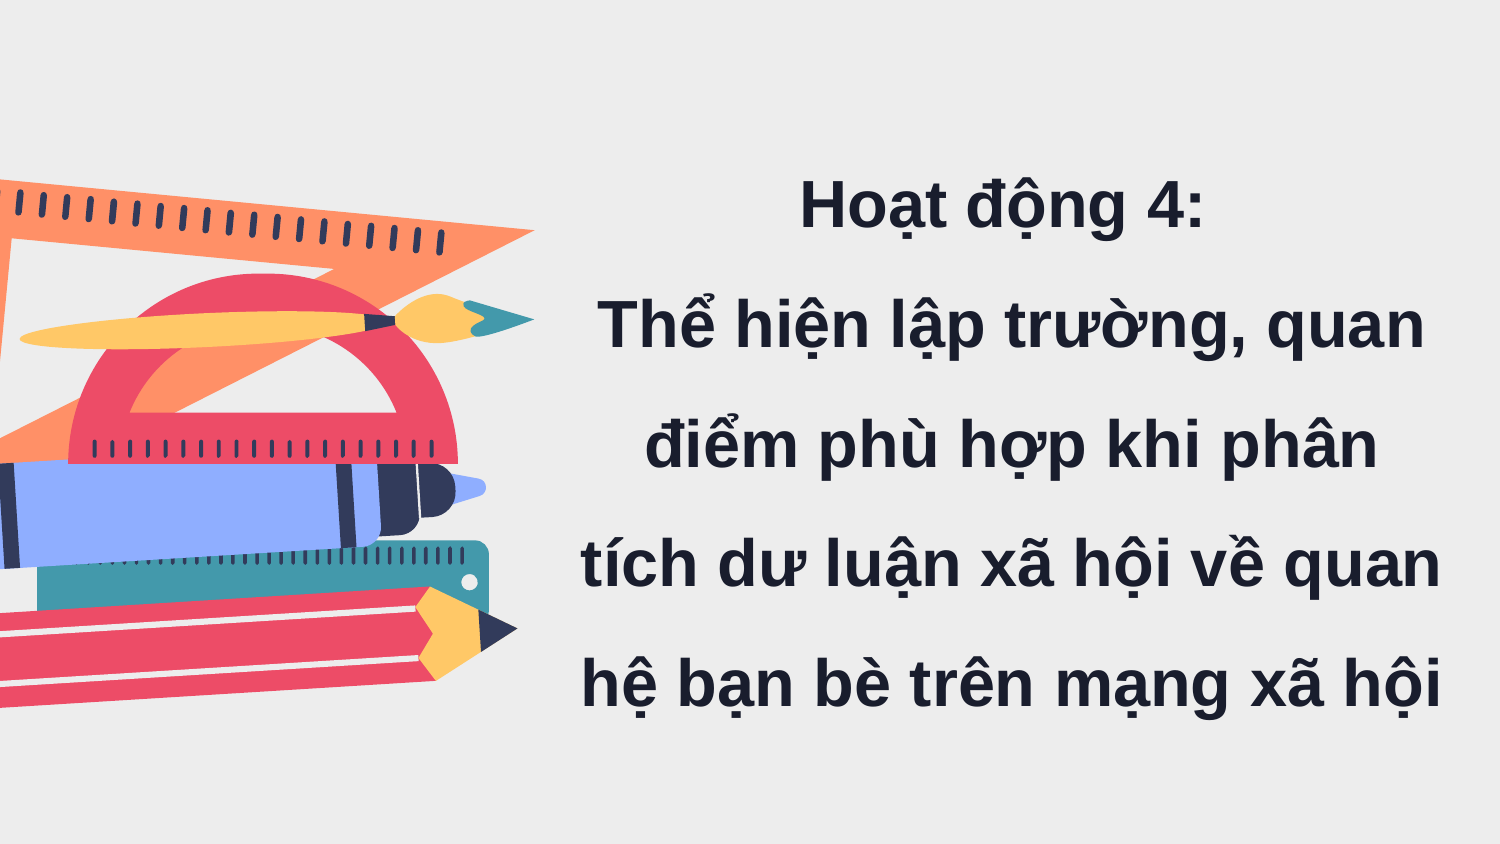

Hoạt động 4:
Thể hiện lập trường, quan điểm phù hợp khi phân tích dư luận xã hội về quan hệ bạn bè trên mạng xã hội